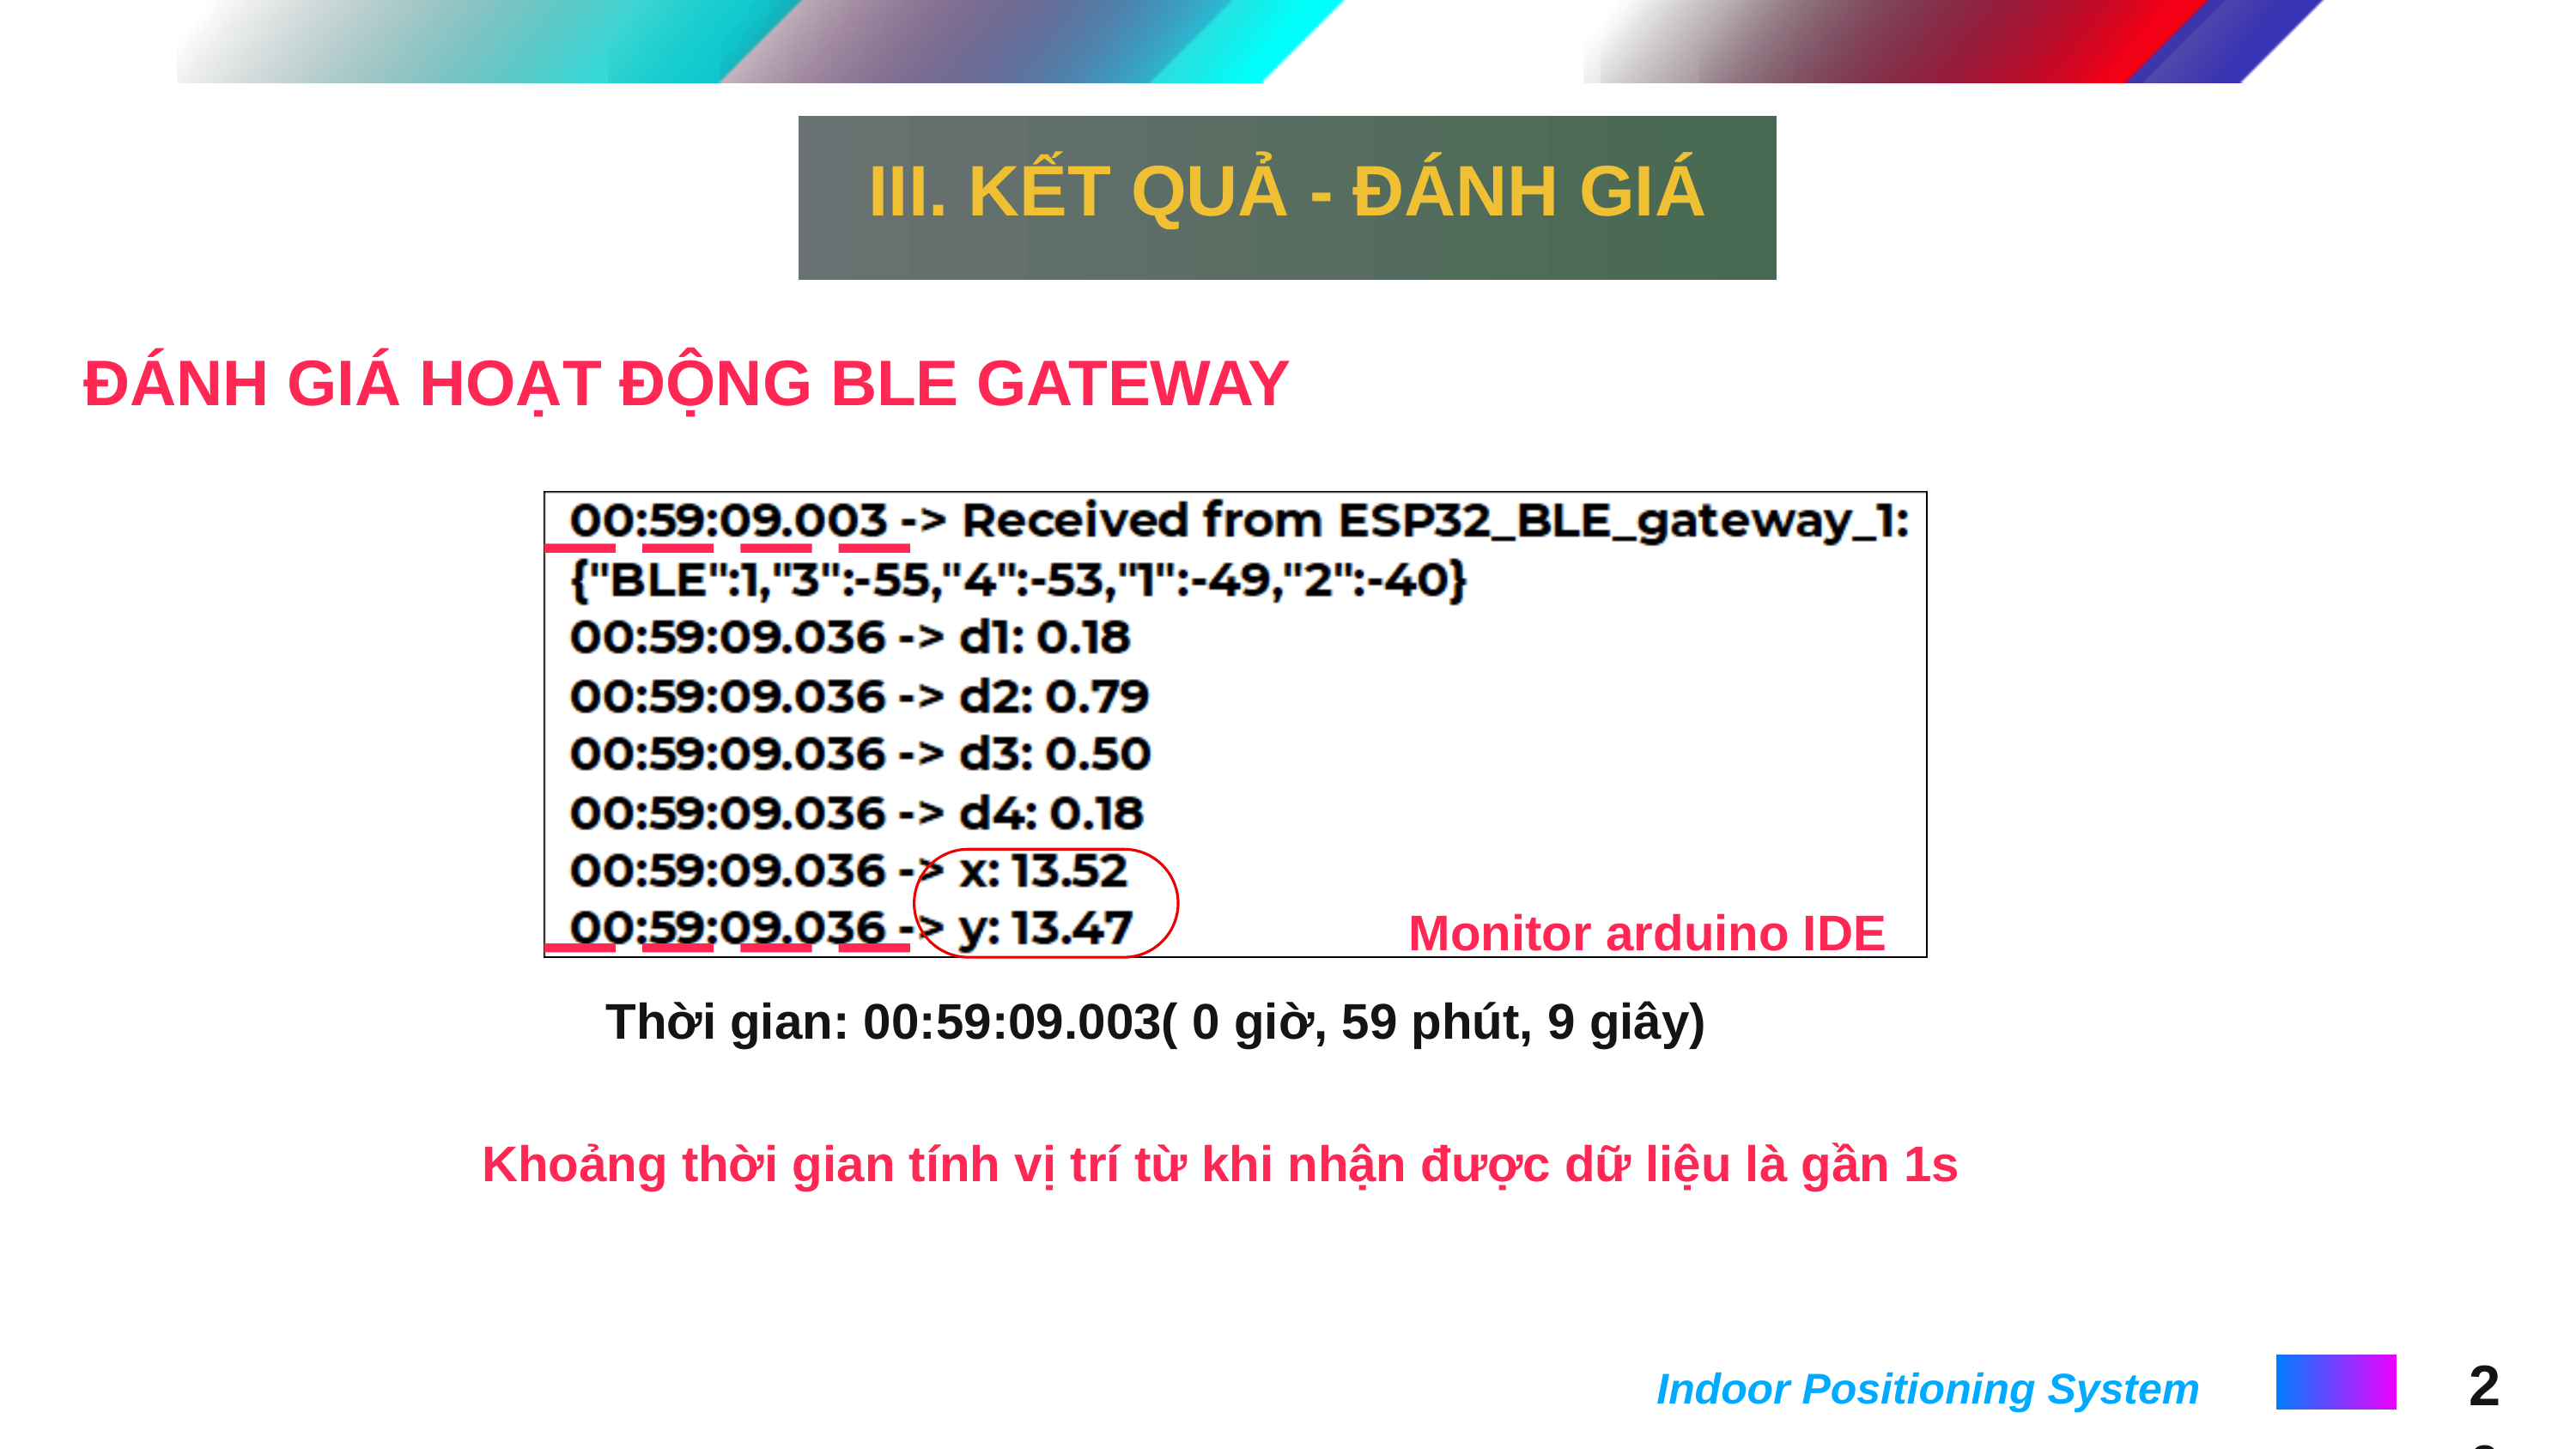

III. KẾT QUẢ - ĐÁNH GIÁ
ĐÁNH GIÁ HOẠT ĐỘNG BLE GATEWAY

 Monitor arduino IDE
 Thời gian: 00:59:09.003( 0 giờ, 59 phút, 9 giây)
Khoảng thời gian tính vị trí từ khi nhận được dữ liệu là gần 1s
20
Indoor Positioning System